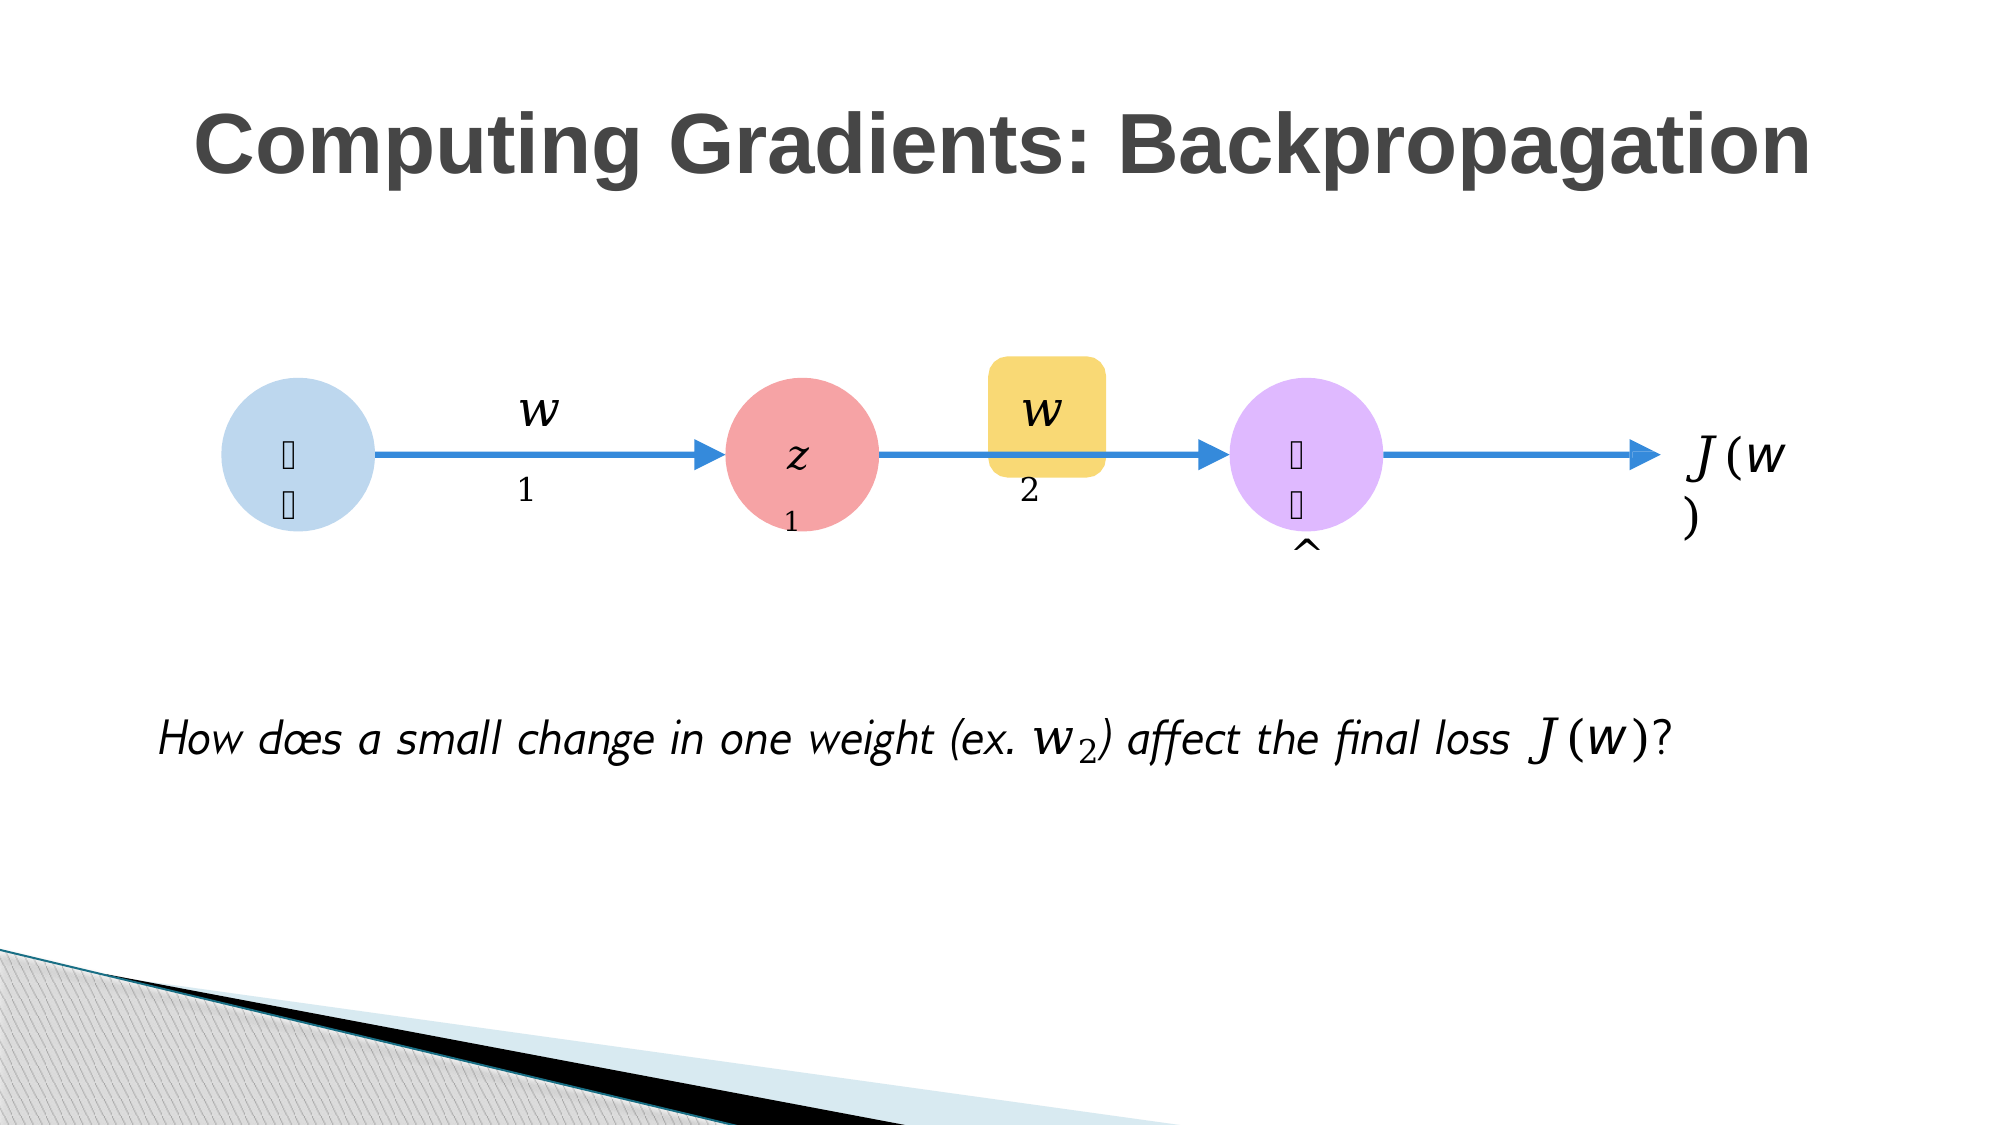

# Computing Gradients: Backpropagation

𝑤1
𝑤2

𝐽(𝘸)
𝑥
𝑧1
𝑦^

How does a small change in one weight (ex. 𝑤2) affect the final loss 𝐽(𝘸)?